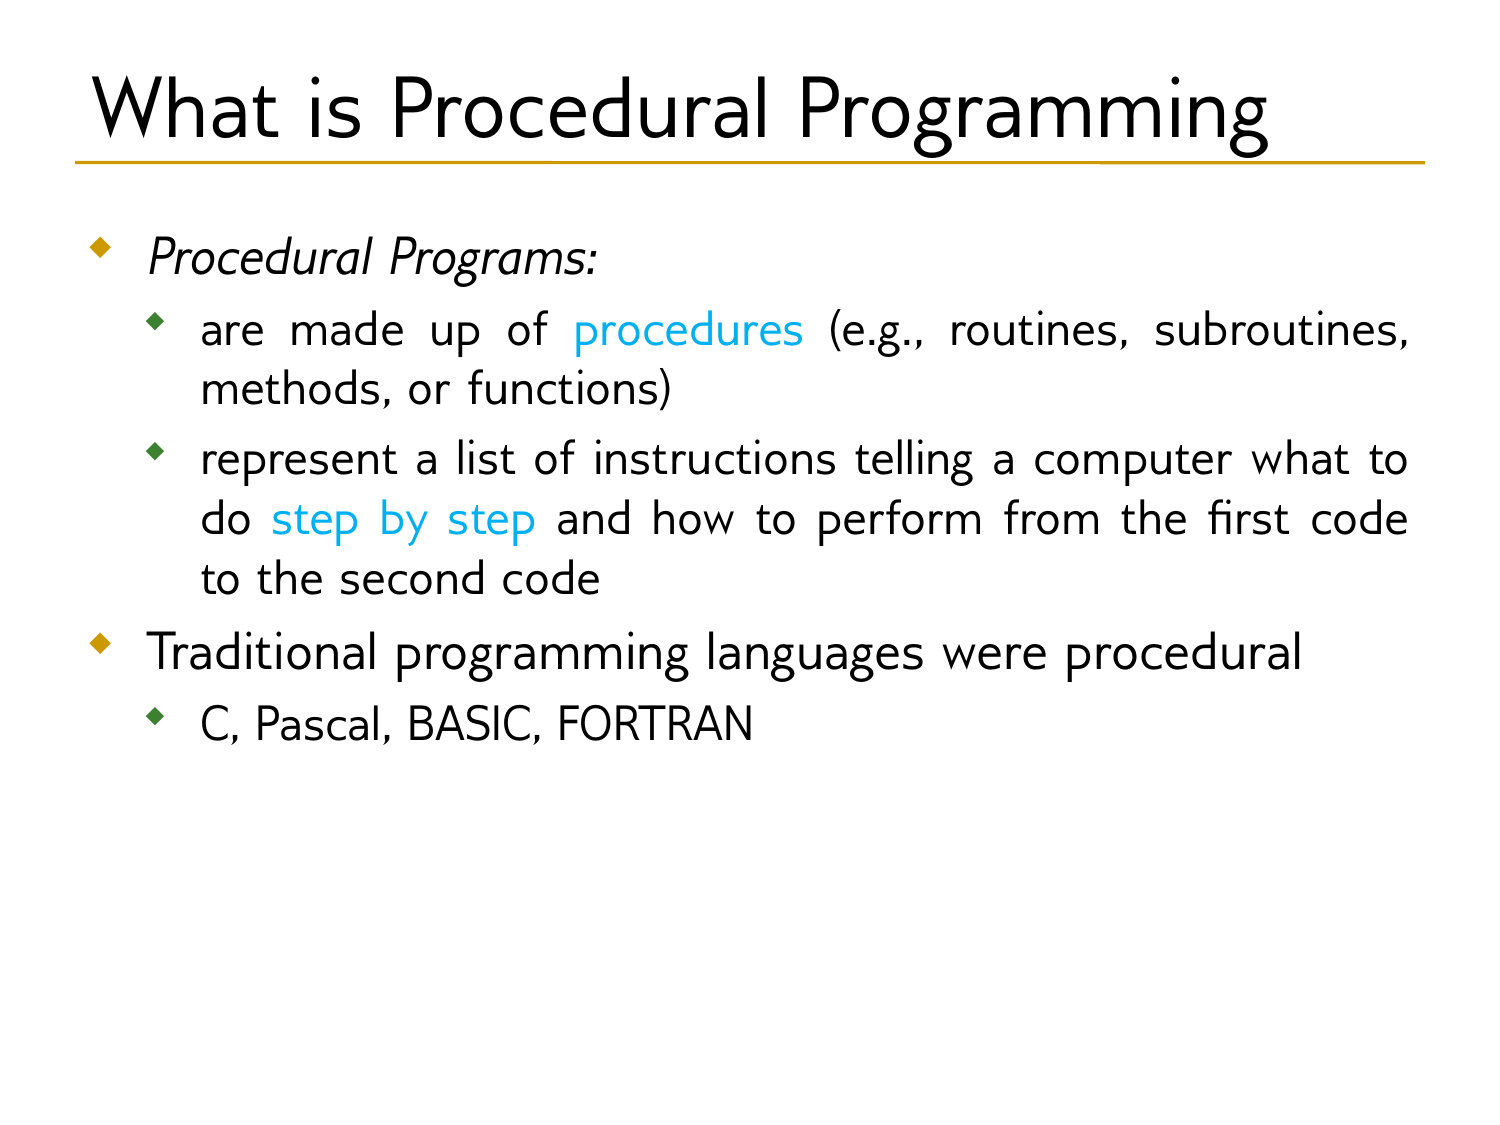

# What is Procedural Programming
Procedural Programs:
are made up of procedures (e.g., routines, subroutines, methods, or functions)
represent a list of instructions telling a computer what to do step by step and how to perform from the first code to the second code
Traditional programming languages were procedural
C, Pascal, BASIC, FORTRAN